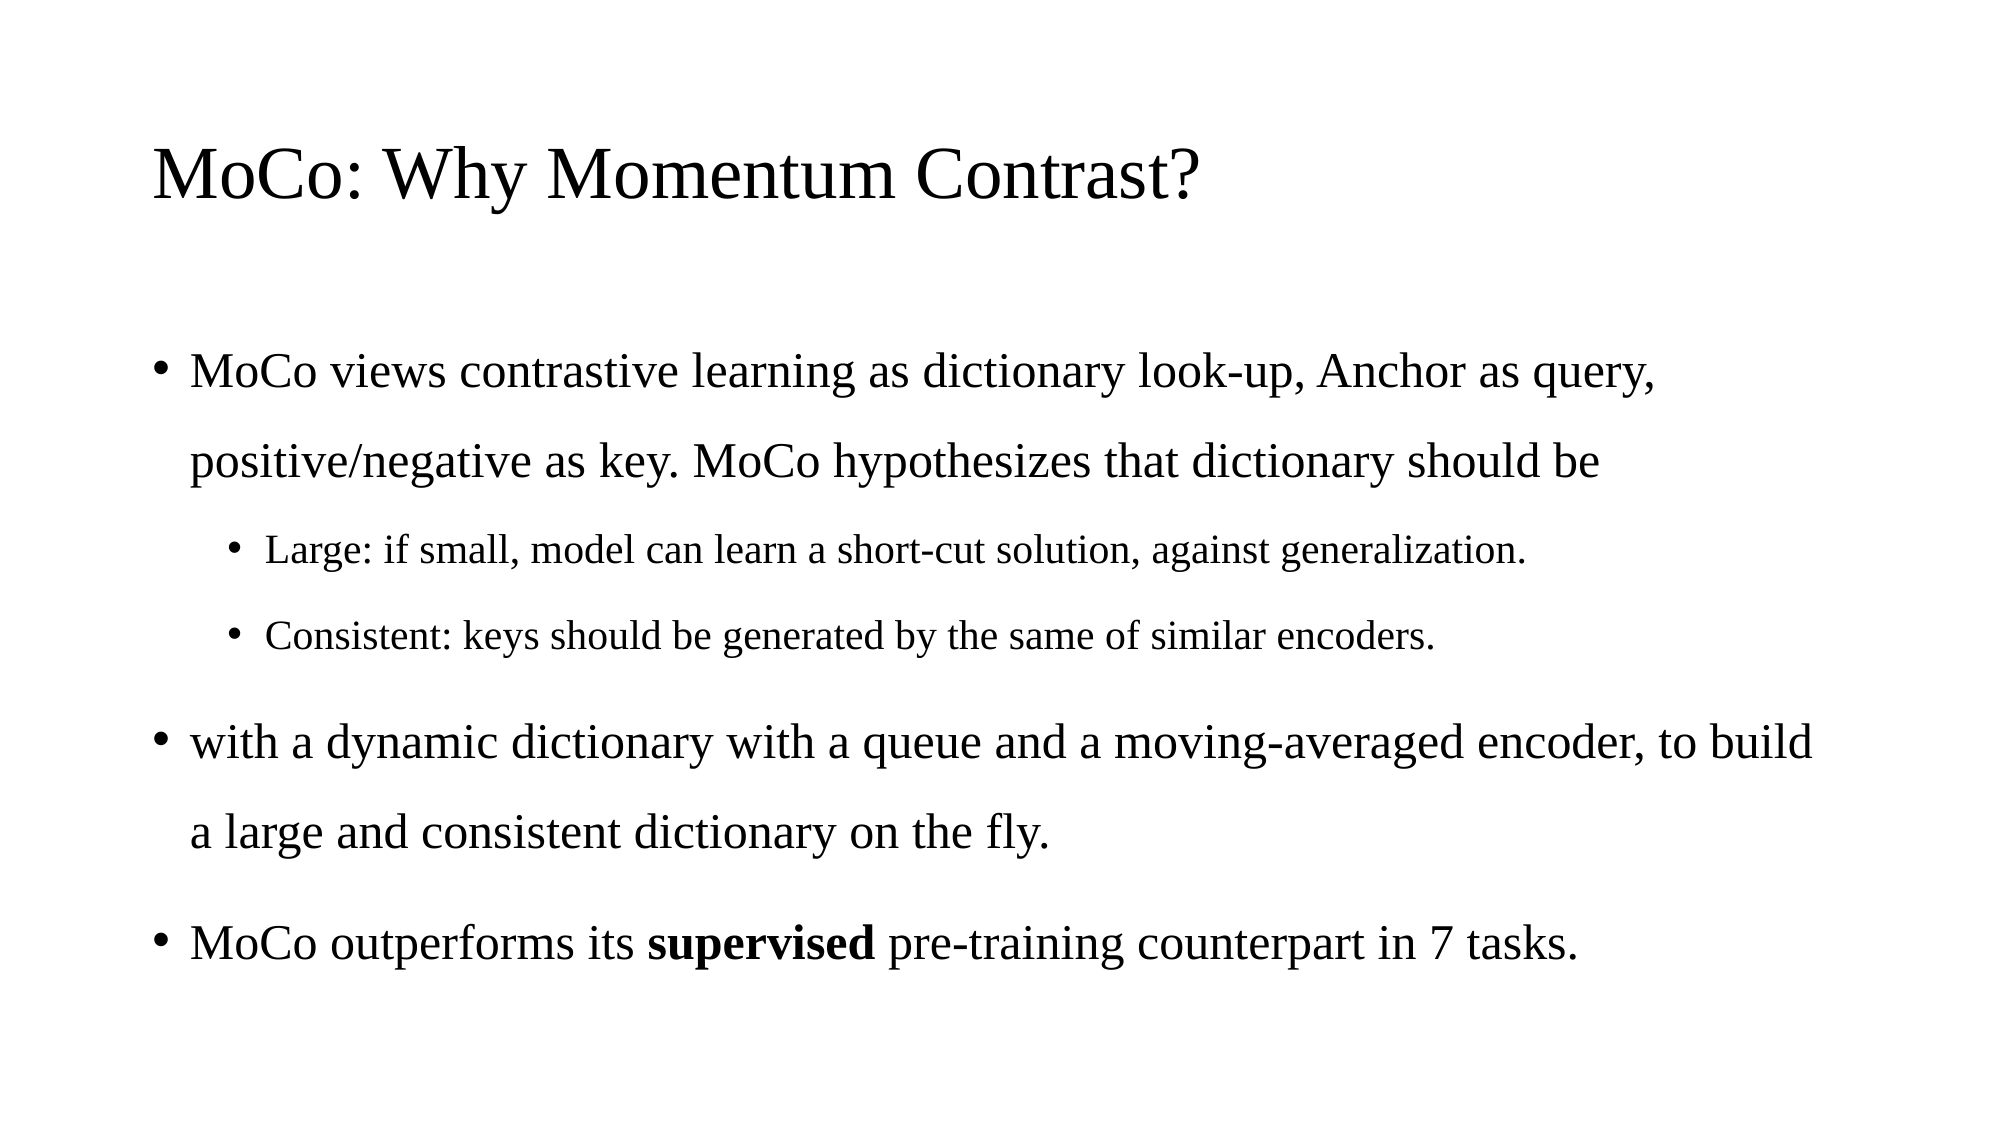

# MoCo: Why Momentum Contrast?
MoCo views contrastive learning as dictionary look-up, Anchor as query, positive/negative as key. MoCo hypothesizes that dictionary should be
Large: if small, model can learn a short-cut solution, against generalization.
Consistent: keys should be generated by the same of similar encoders.
with a dynamic dictionary with a queue and a moving-averaged encoder, to build a large and consistent dictionary on the fly.
MoCo outperforms its supervised pre-training counterpart in 7 tasks.